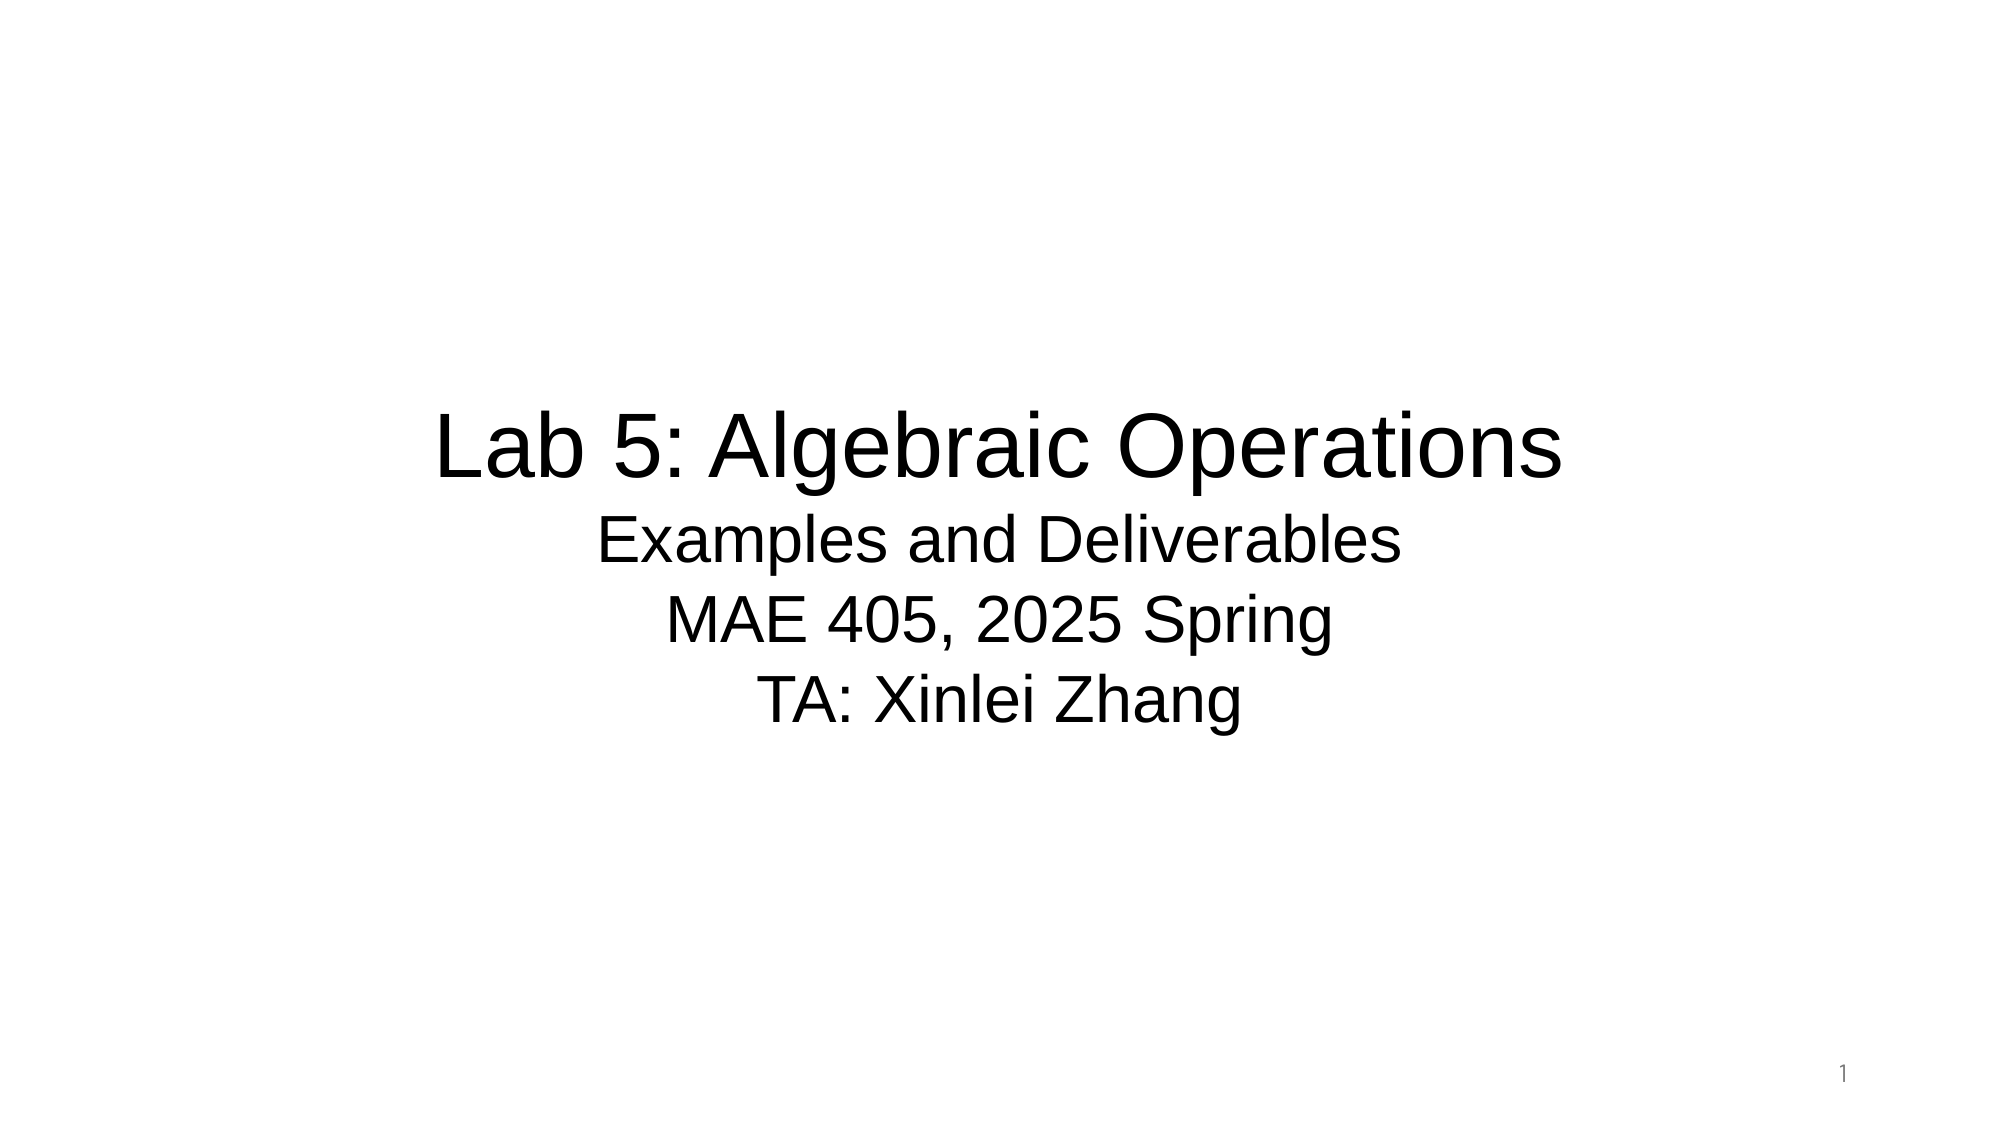

Lab 5: Algebraic Operations
Examples and Deliverables
MAE 405, 2025 Spring
TA: Xinlei Zhang
1